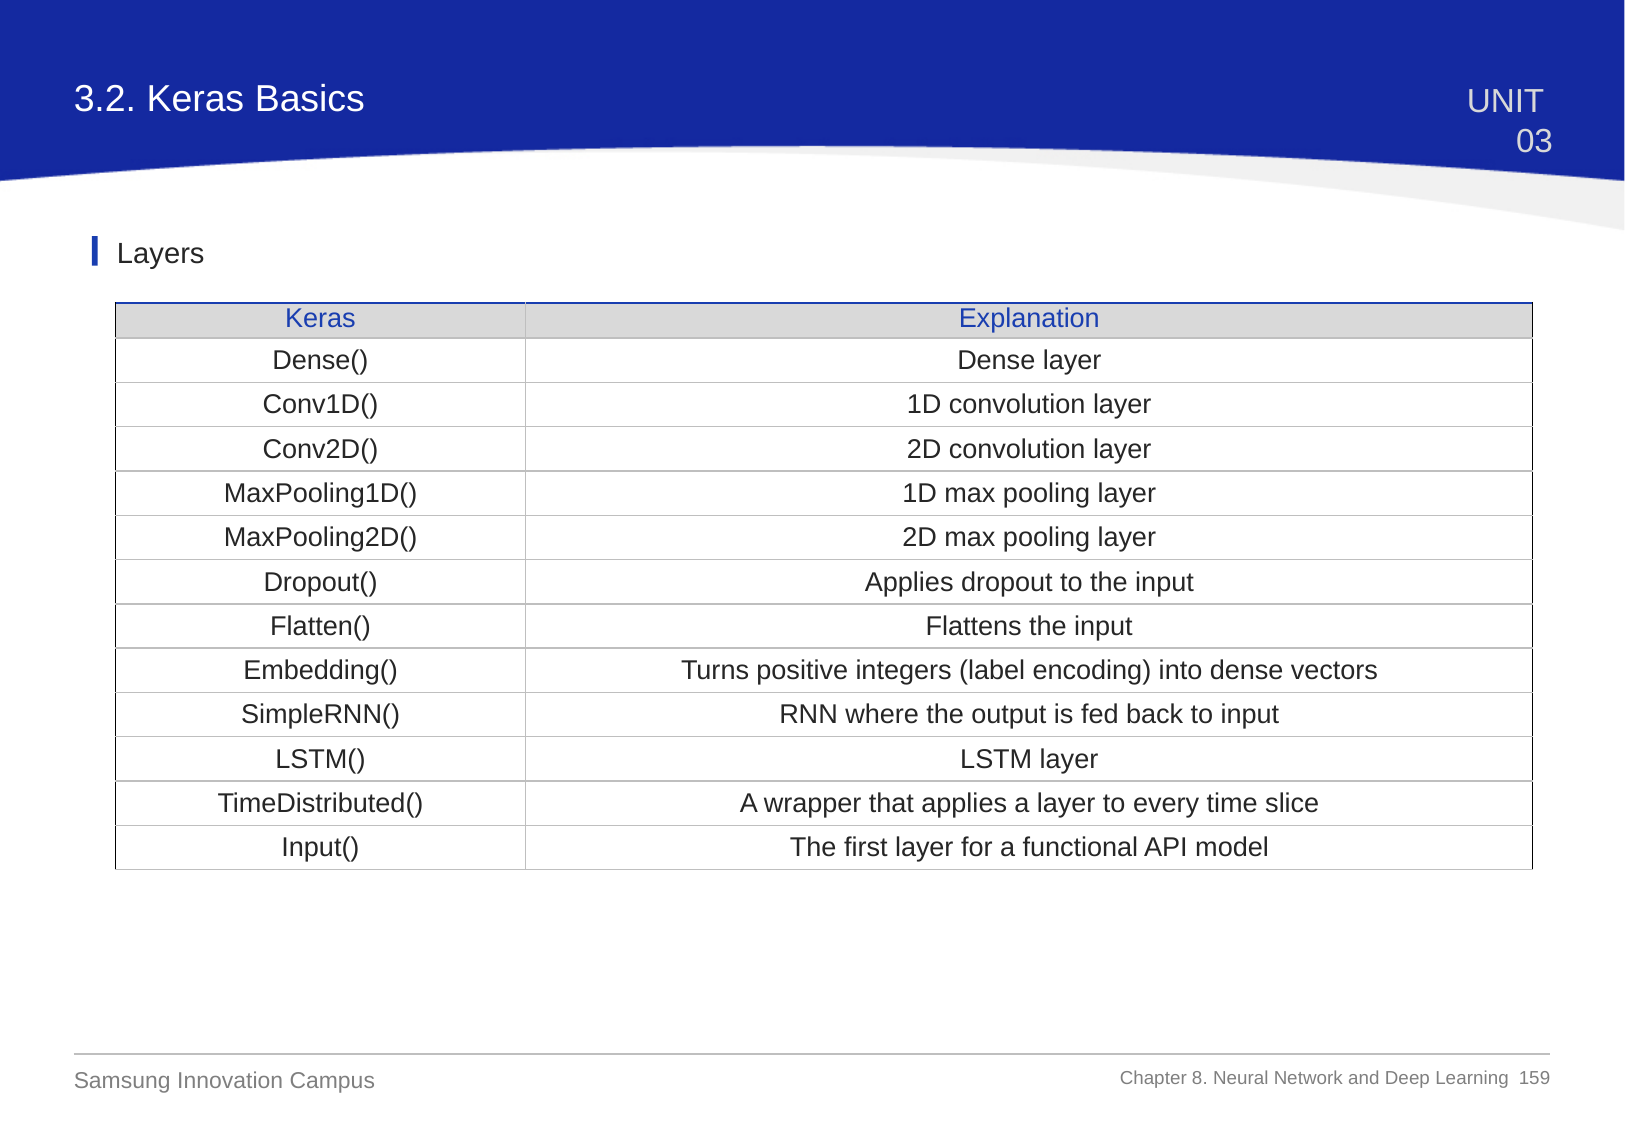

3.2. Keras Basics
UNIT  03
Layers

| Keras | Explanation |
| --- | --- |
| Dense() | Dense layer |
| Conv1D() | 1D convolution layer |
| Conv2D() | 2D convolution layer |
| MaxPooling1D() | 1D max pooling layer |
| MaxPooling2D() | 2D max pooling layer |
| Dropout() | Applies dropout to the input |
| Flatten() | Flattens the input |
| Embedding() | Turns positive integers (label encoding) into dense vectors |
| SimpleRNN() | RNN where the output is fed back to input |
| LSTM() | LSTM layer |
| TimeDistributed() | A wrapper that applies a layer to every time slice |
| Input() | The first layer for a functional API model |